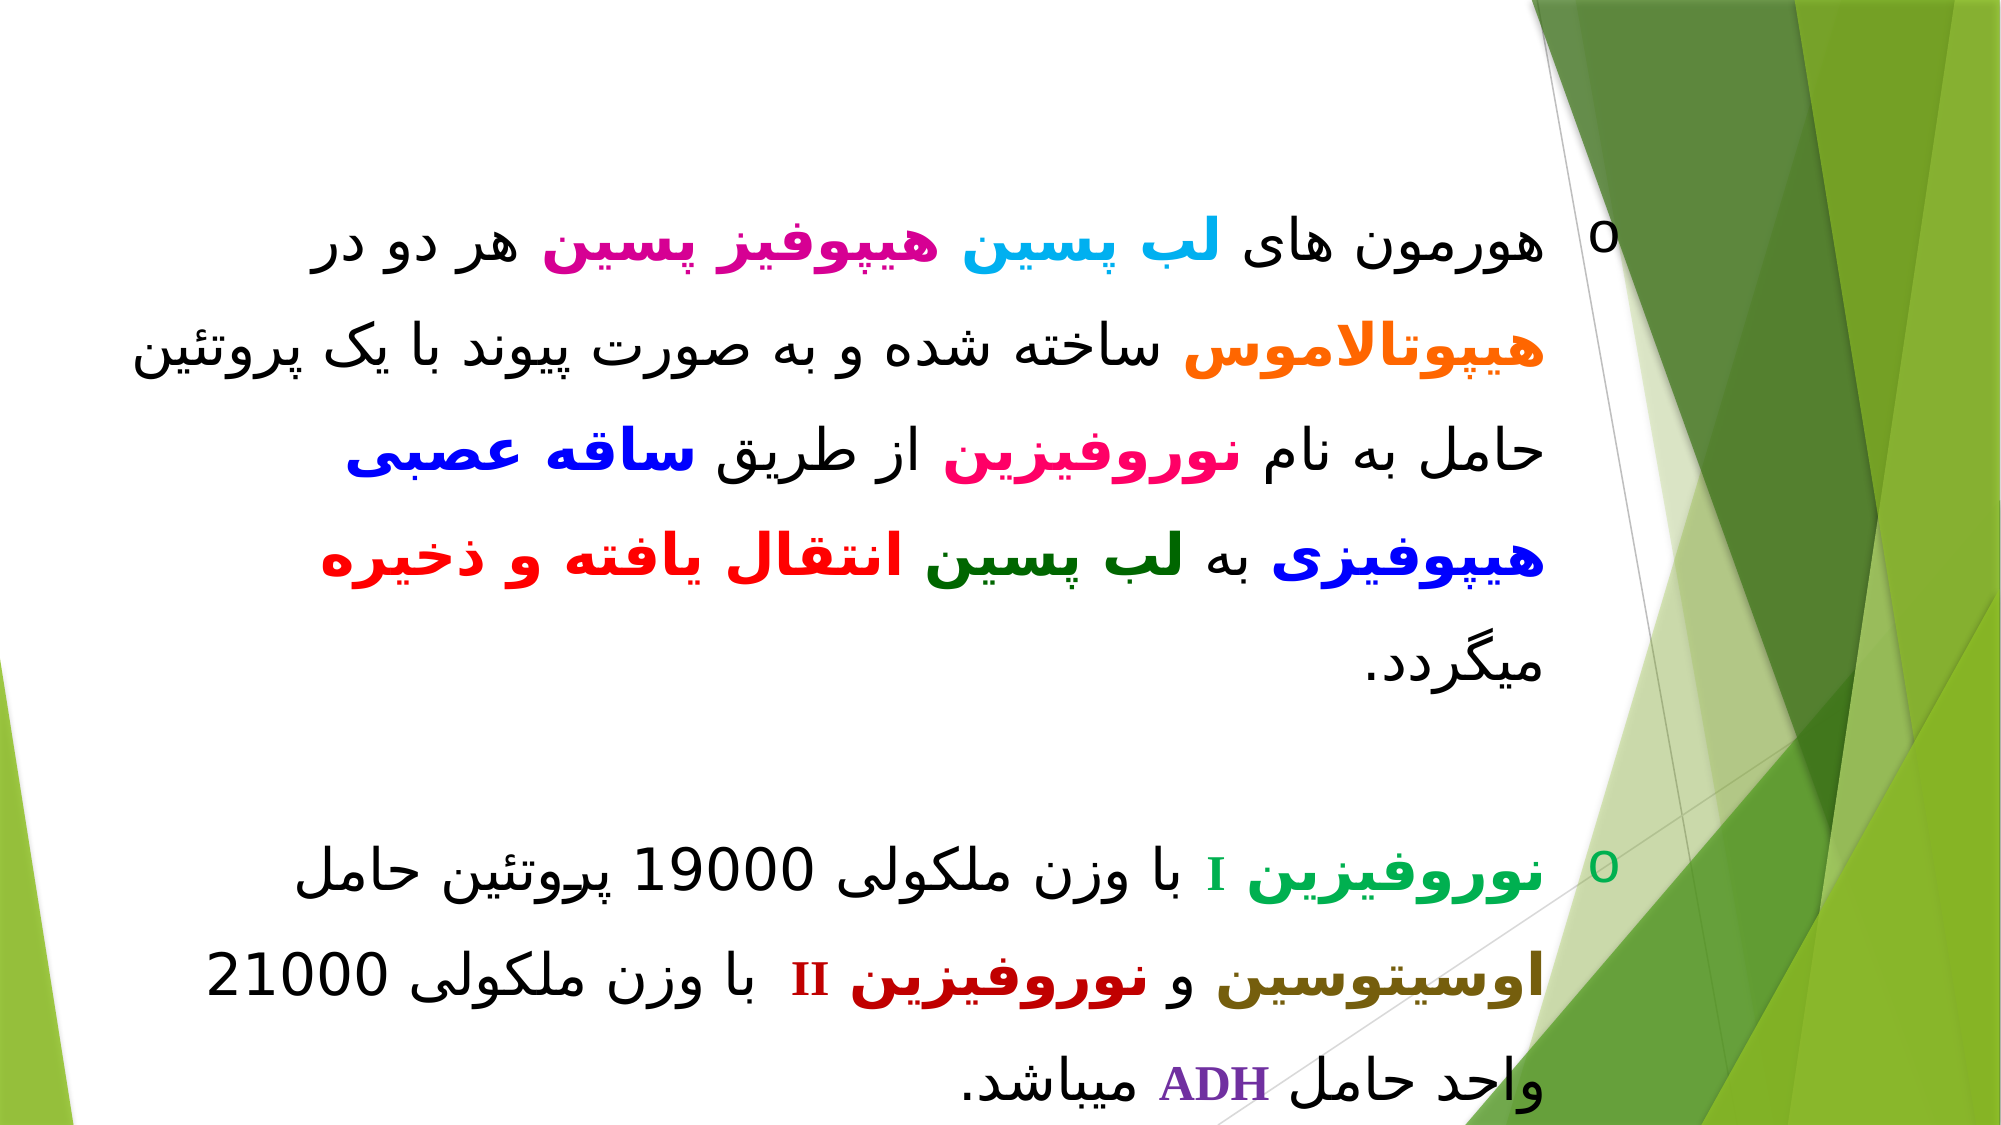

هورمون های لب پسین هیپوفیز پسین هر دو در هیپوتالاموس ساخته شده و به صورت پیوند با یک پروتئین حامل به نام نوروفیزین از طریق ساقه عصبی هیپوفیزی به لب پسین انتقال یافته و ذخیره میگردد.

نوروفیزین I  با وزن ملکولی 19000 پروتئین حامل اوسیتوسین و نوروفیزین II  با وزن ملکولی 21000 واحد حامل ADH میباشد.